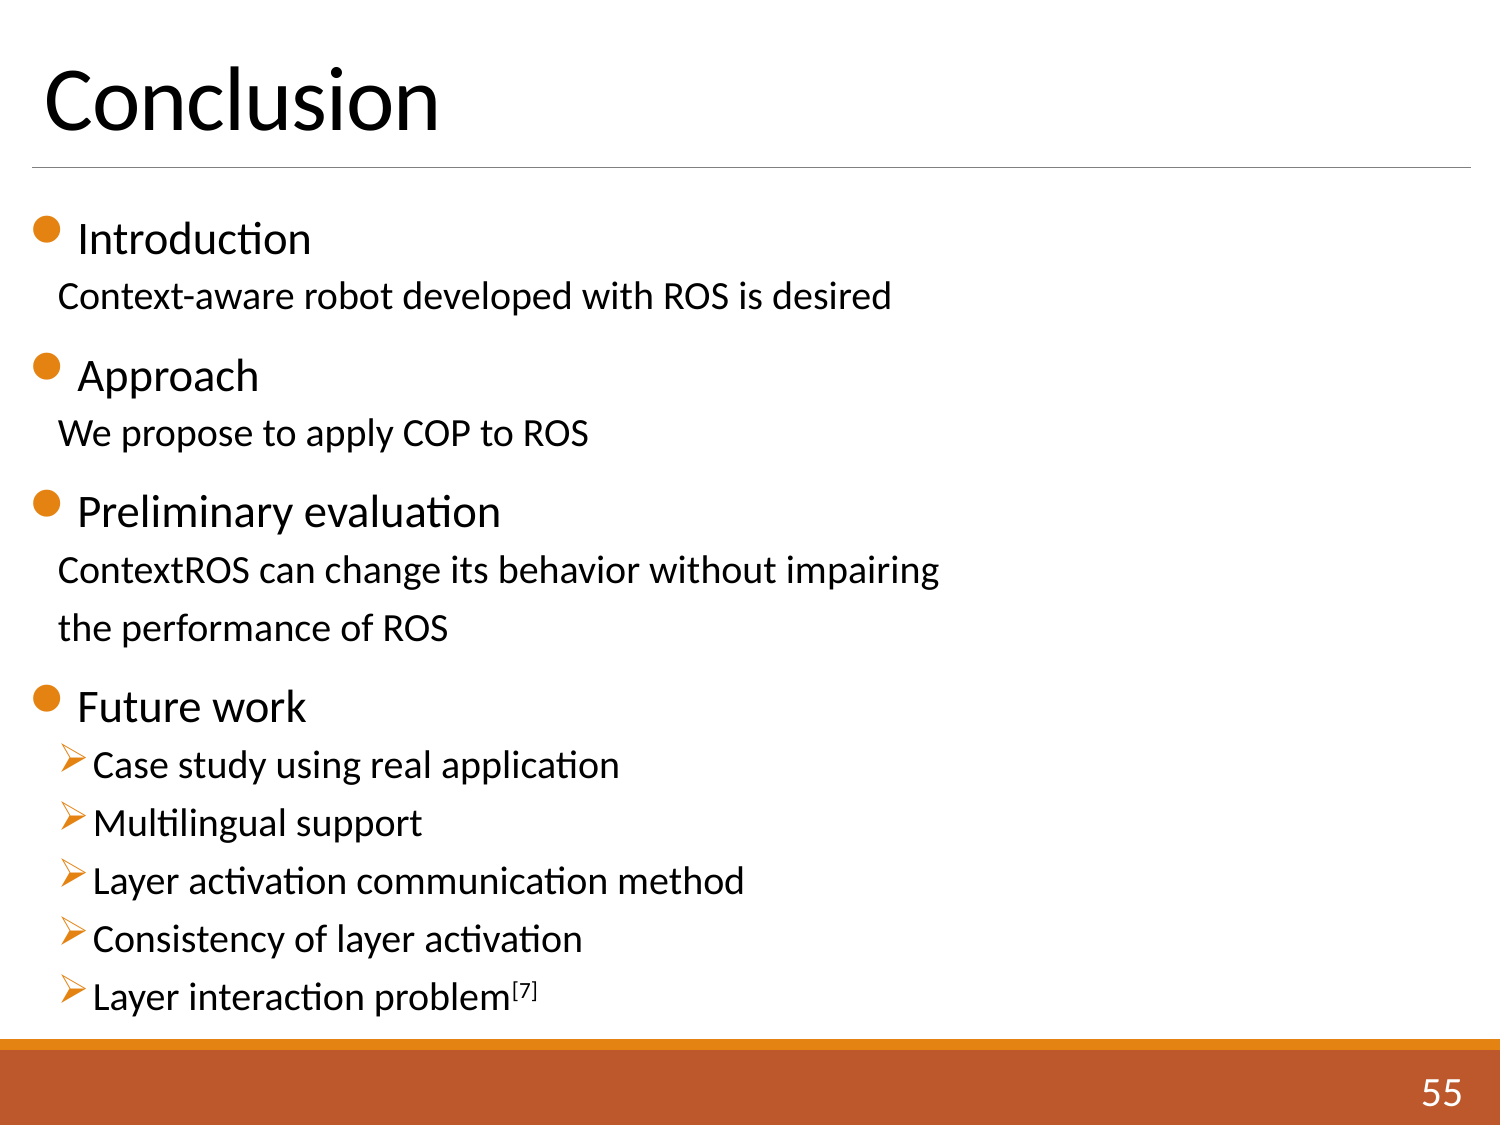

# Conclusion
 Introduction
Context-aware robot developed with ROS is desired
 Approach
We propose to apply COP to ROS
 Preliminary evaluation
ContextROS can change its behavior without impairing
the performance of ROS
 Future work
 Case study using real application
 Multilingual support
 Layer activation communication method
 Consistency of layer activation
 Layer interaction problem[7]
55